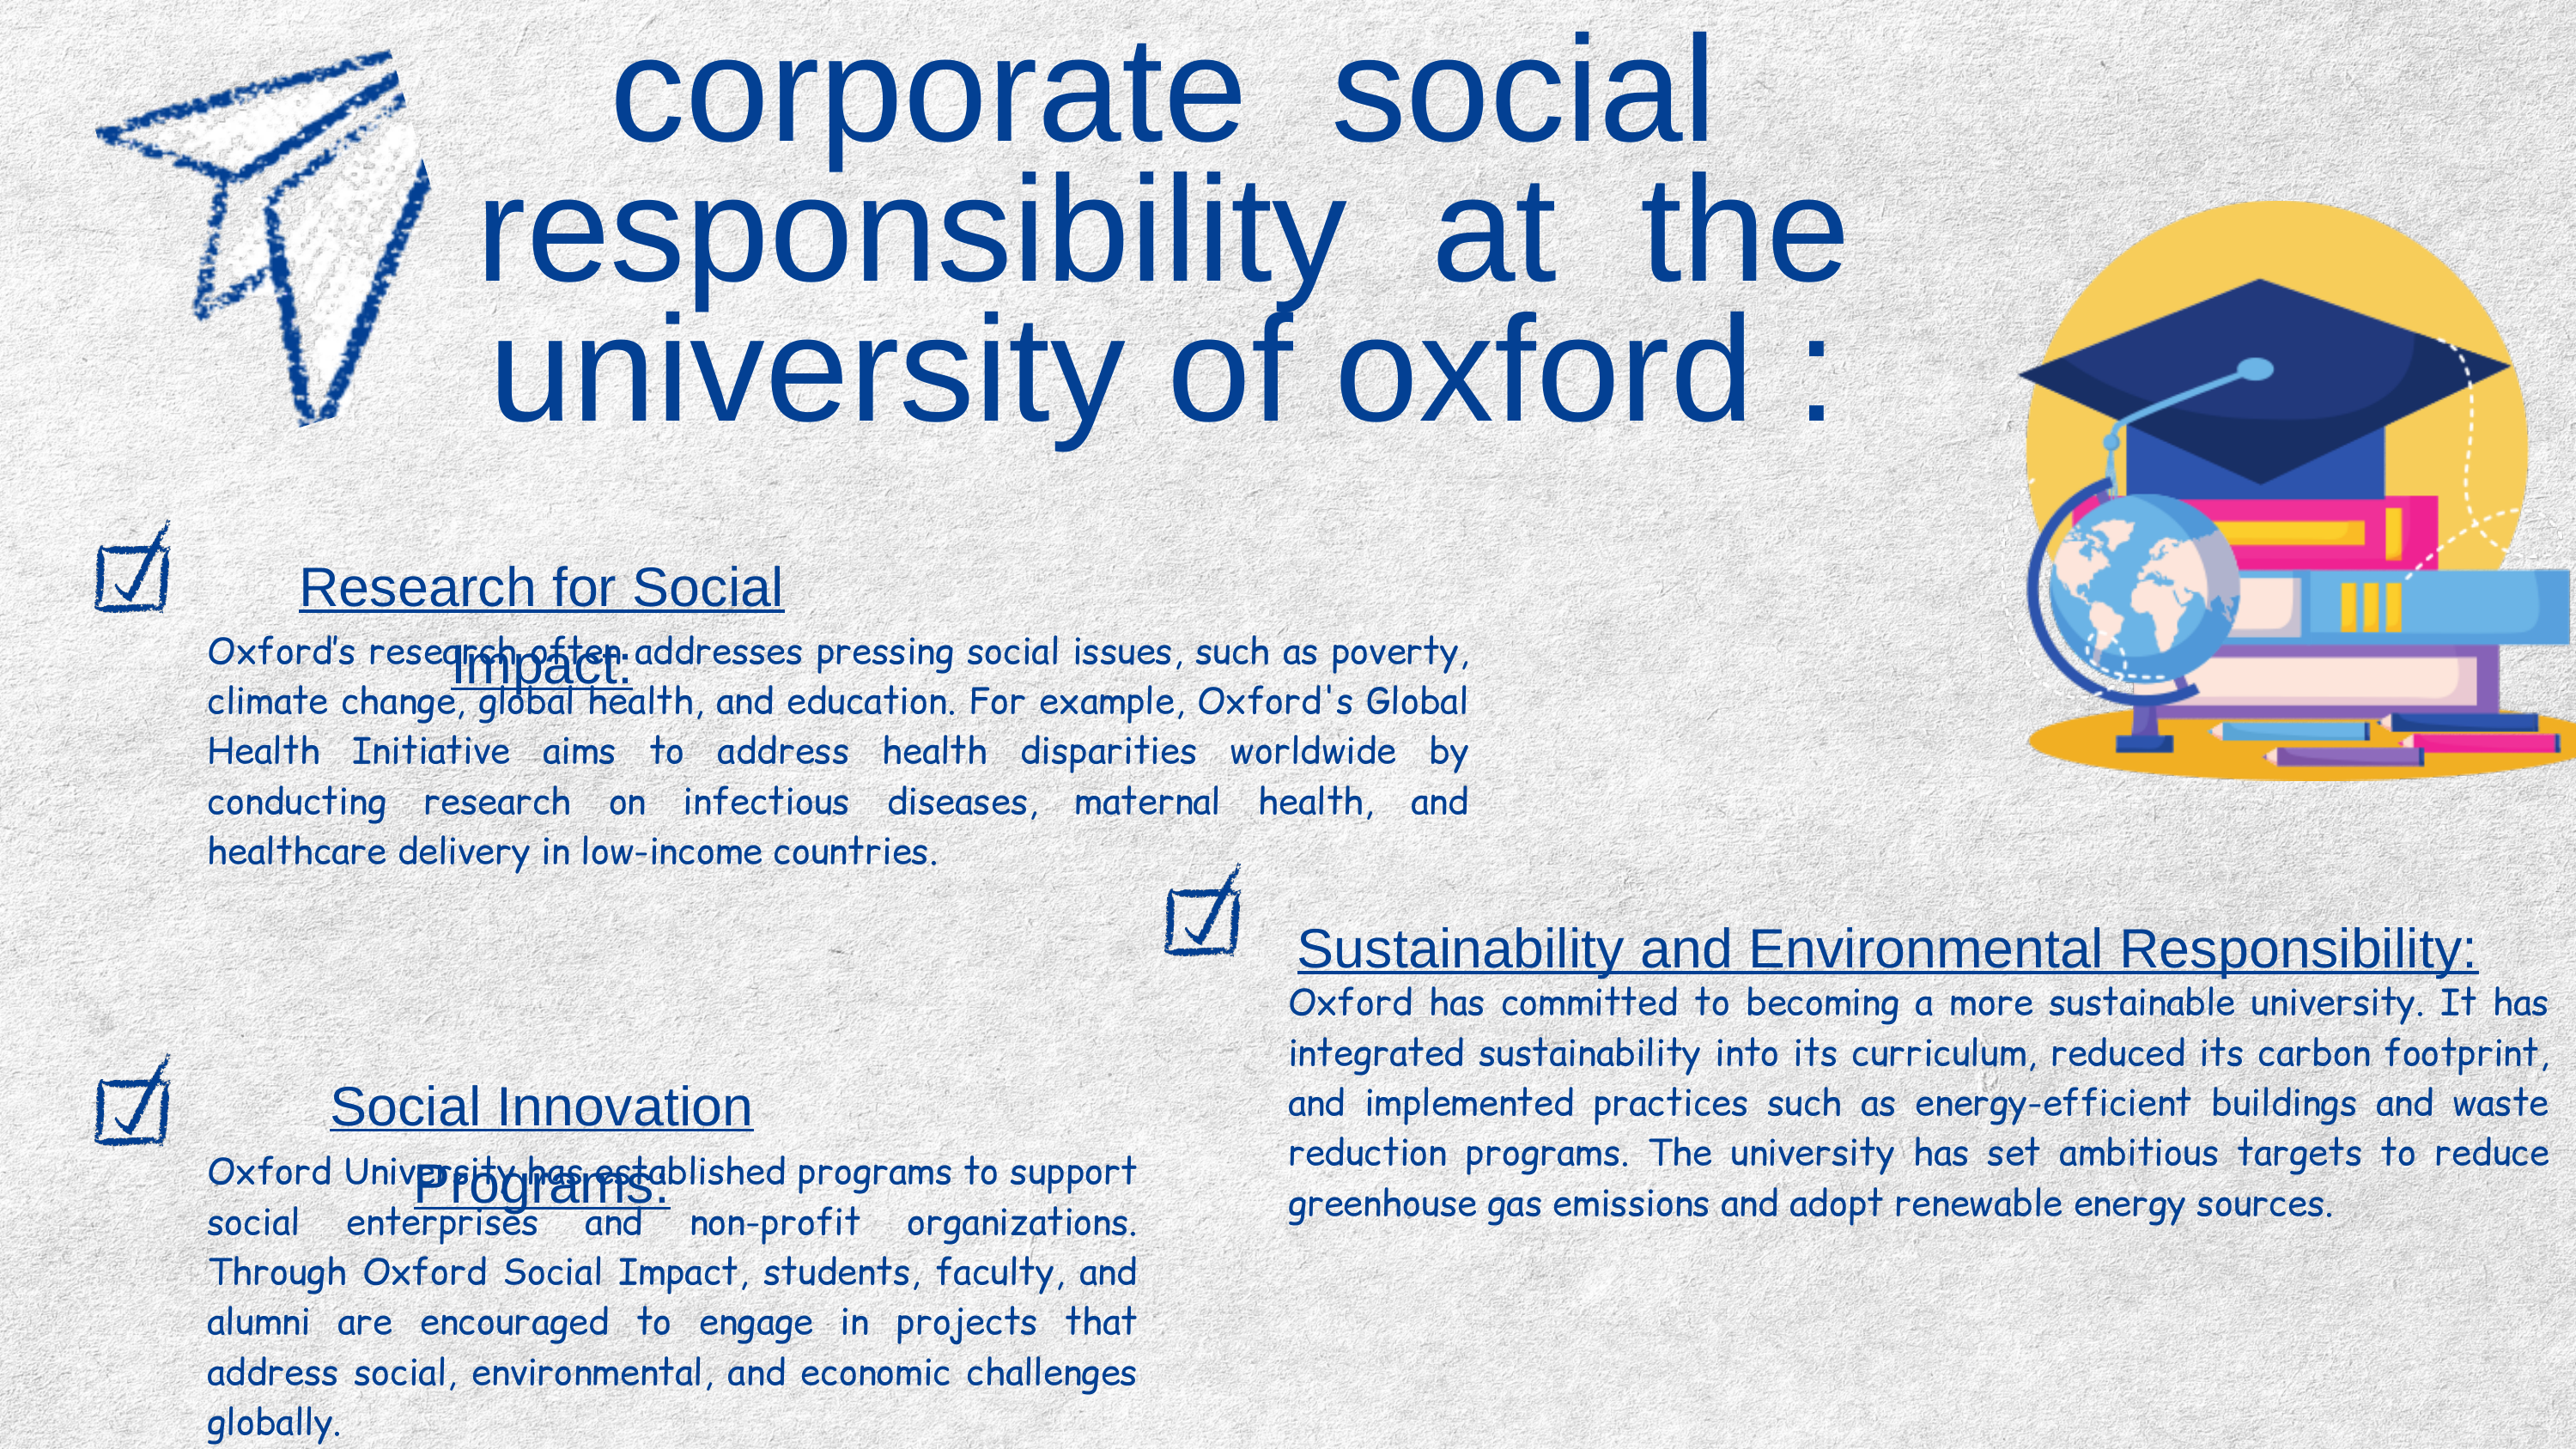

corporate  social responsibility  at  the university of oxford :

Research for Social Impact:
Oxford’s research often addresses pressing social issues, such as poverty, climate change, global health, and education. For example, Oxford's Global Health Initiative aims to address health disparities worldwide by conducting research on infectious diseases, maternal health, and healthcare delivery in low-income countries.

Sustainability and Environmental Responsibility:
Oxford has committed to becoming a more sustainable university. It has integrated sustainability into its curriculum, reduced its carbon footprint, and implemented practices such as energy-efficient buildings and waste reduction programs. The university has set ambitious targets to reduce greenhouse gas emissions and adopt renewable energy sources.

Social Innovation Programs:
Oxford University has established programs to support social enterprises and non-profit organizations. Through Oxford Social Impact, students, faculty, and alumni are encouraged to engage in projects that address social, environmental, and economic challenges globally.